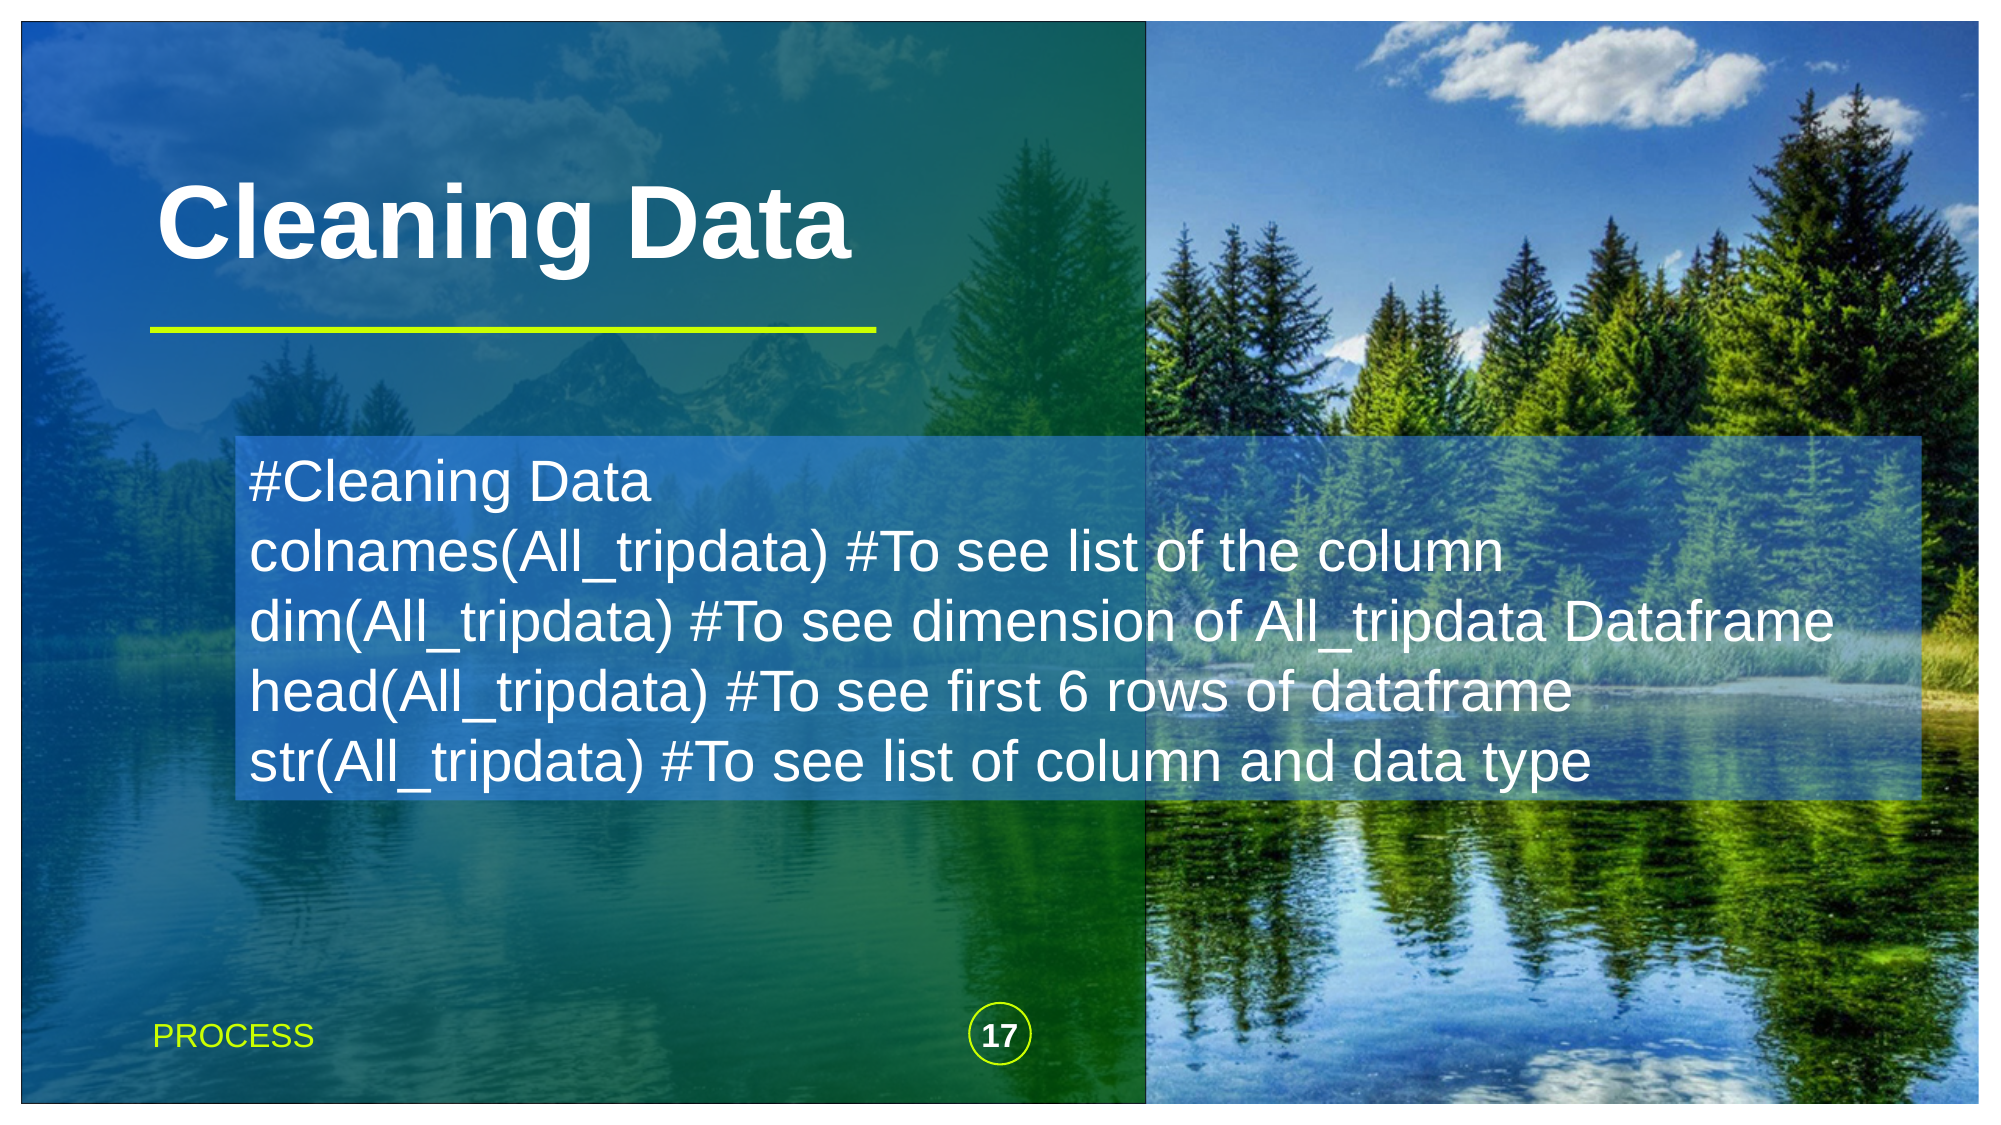

# Cleaning Data
#Cleaning Data
colnames(All_tripdata) #To see list of the column
dim(All_tripdata) #To see dimension of All_tripdata Dataframe
head(All_tripdata) #To see first 6 rows of dataframe
str(All_tripdata) #To see list of column and data type
PROCESS
17